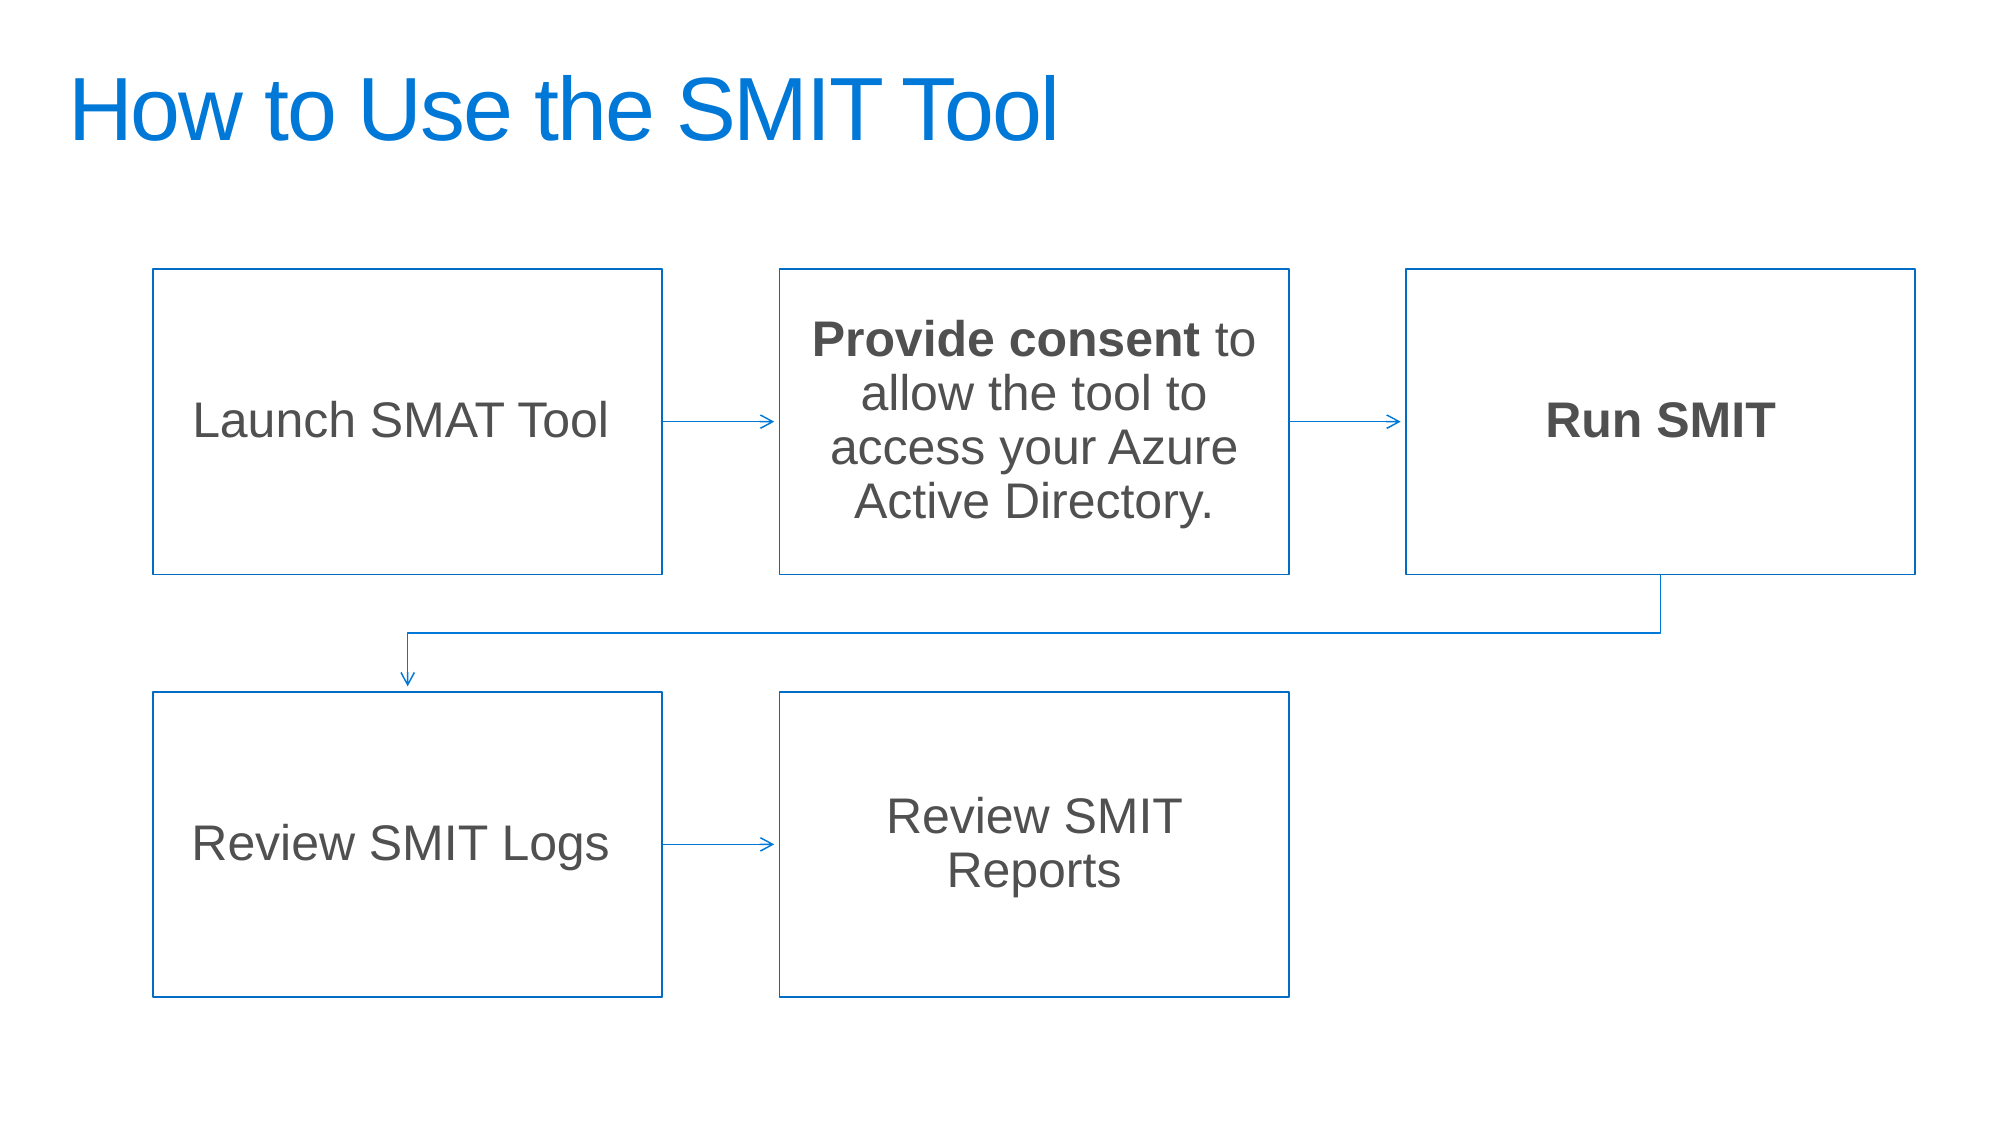

# How to Use the SMIT Tool

Launch SMAT Tool

Provide consent to allow the tool to access your Azure Active Directory.

Run SMIT

Review SMIT Logs
Review SMIT Reports